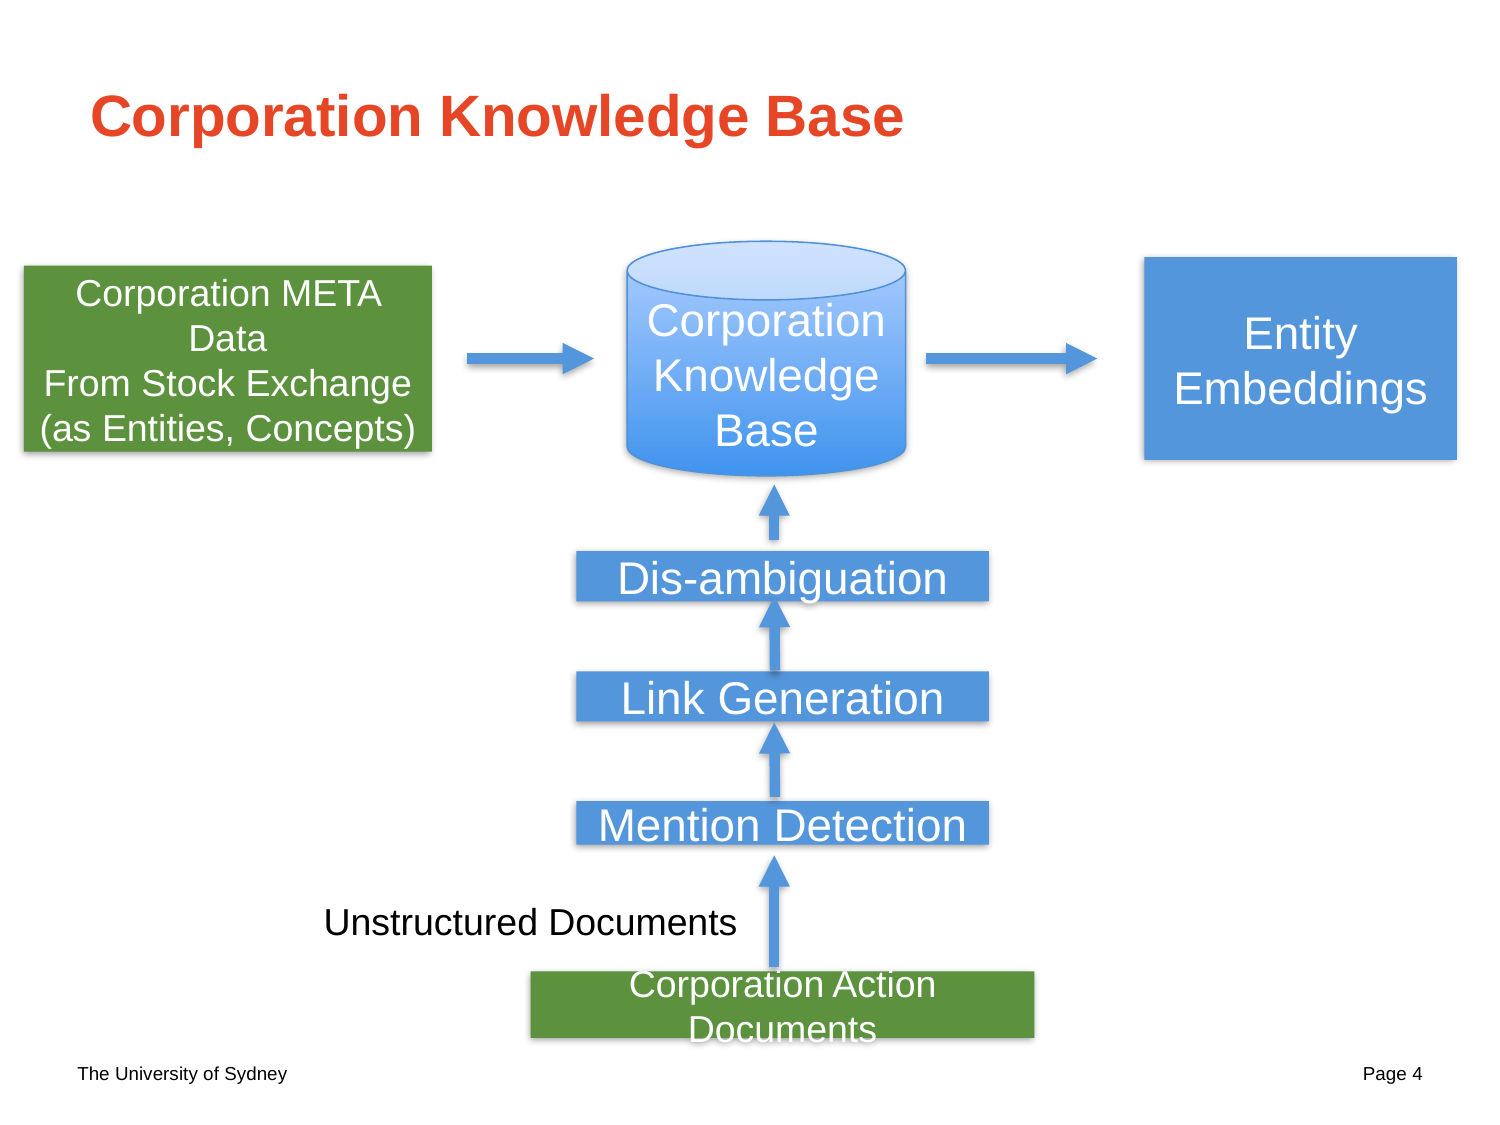

# Corporation Knowledge Base
Corporation Knowledge Base
Entity Embeddings
Corporation META Data
From Stock Exchange
(as Entities, Concepts)
Dis-ambiguation
Link Generation
Mention Detection
Unstructured Documents
Corporation Action Documents